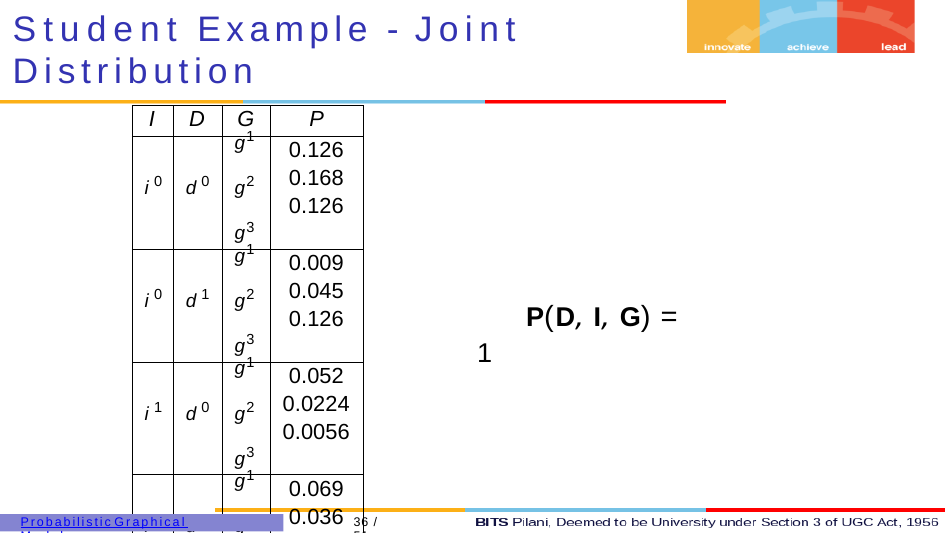

Student Example - Joint Distribution
| I | D | G | P |
| --- | --- | --- | --- |
| i 0 | d 0 | g1 g2 g3 | 0.126 0.168 0.126 |
| i 0 | d 1 | g1 g2 g3 | 0.009 0.045 0.126 |
| i 1 | d 0 | g1 g2 g3 | 0.052 0.0224 0.0056 |
| i 1 | d 1 | g1 g2 g3 | 0.069 0.036 0.024 |
  P(D, I, G) = 1

Probabilistic Graphical Model
36 / 51